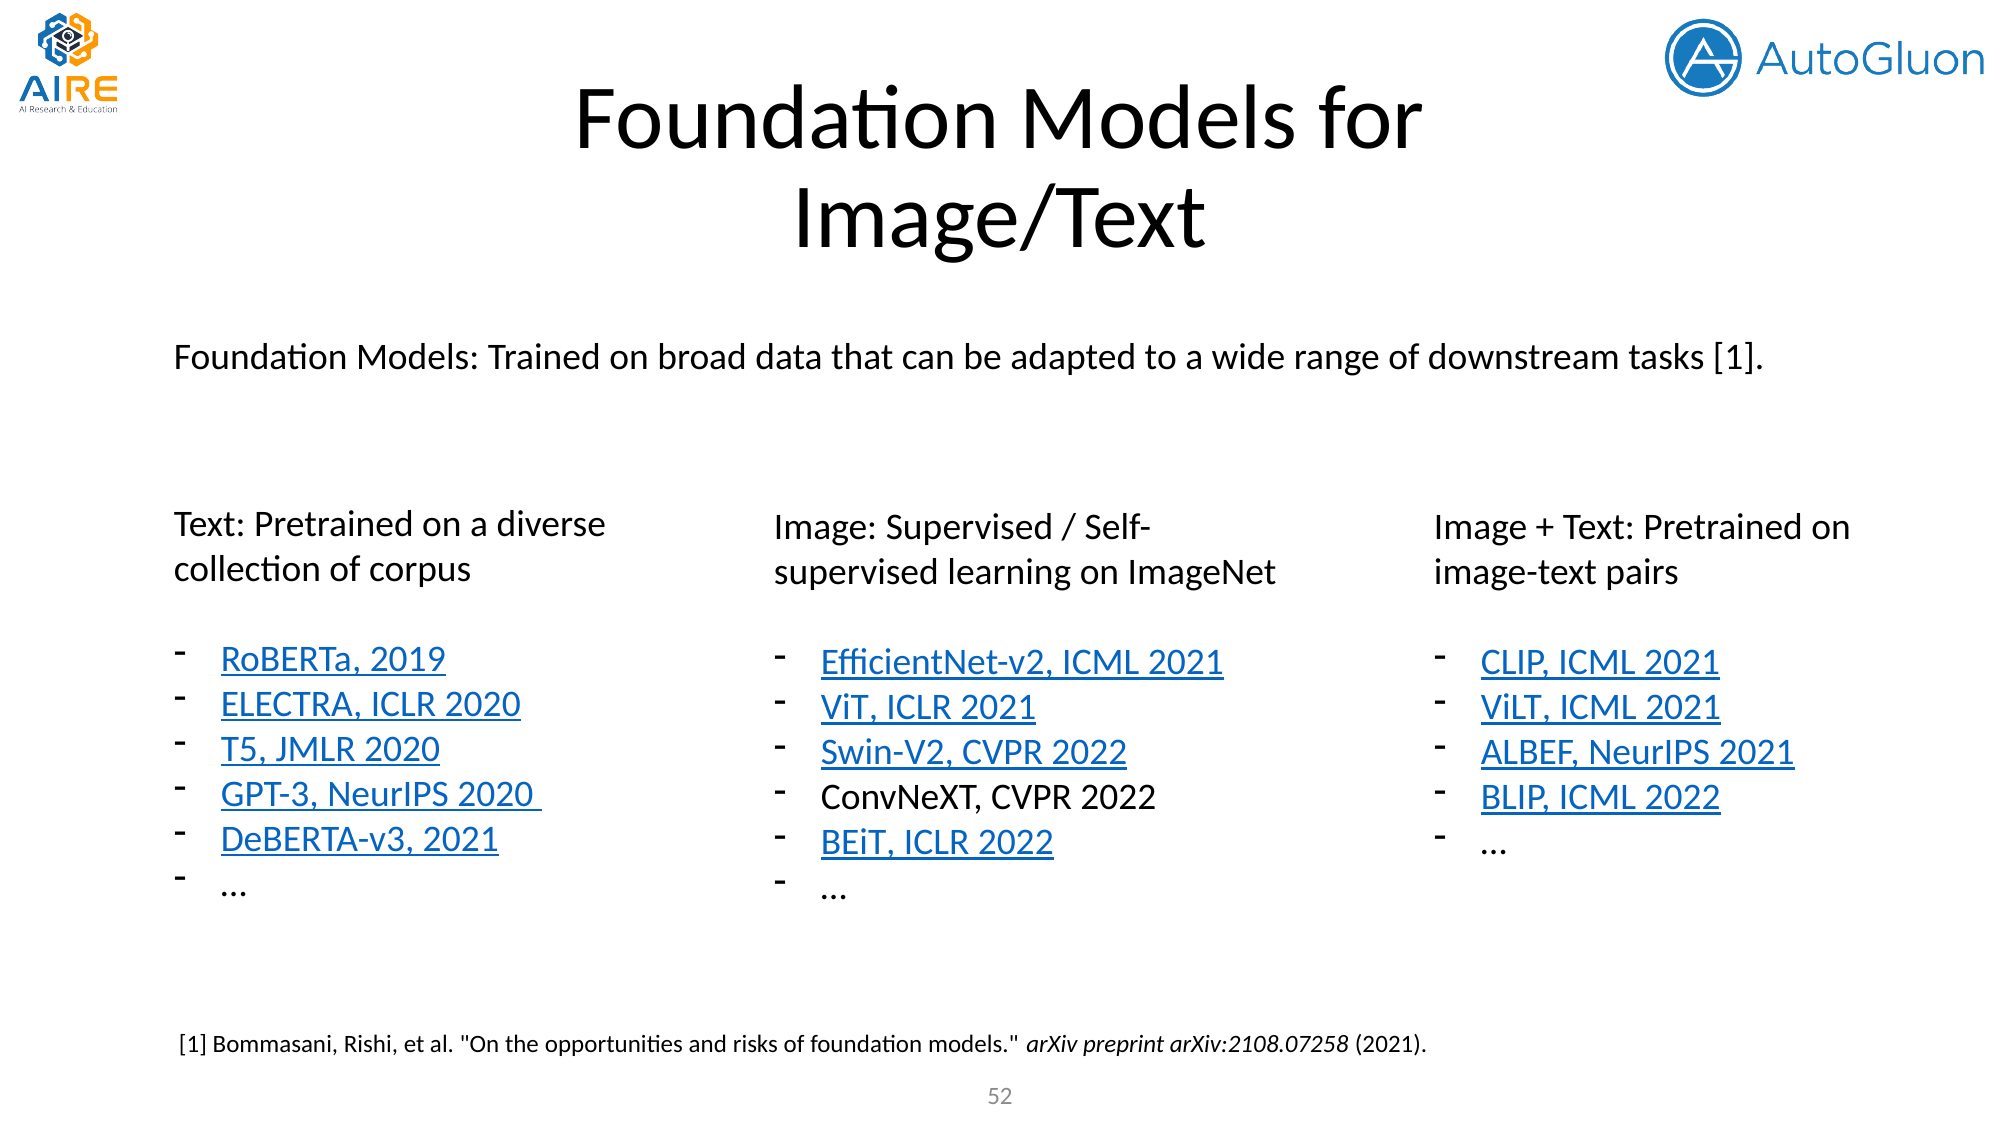

# Foundation Models for Image/Text
Foundation Models: Trained on broad data that can be adapted to a wide range of downstream tasks [1].
Text: Pretrained on a diverse collection of corpus

RoBERTa, 2019
ELECTRA, ICLR 2020
T5, JMLR 2020
GPT-3, NeurIPS 2020
DeBERTA-v3, 2021
…
Image: Supervised / Self-supervised learning on ImageNet

EfficientNet-v2, ICML 2021
ViT, ICLR 2021
Swin-V2, CVPR 2022
ConvNeXT, CVPR 2022
BEiT, ICLR 2022
…

Image + Text: Pretrained on image-text pairs

CLIP, ICML 2021
ViLT, ICML 2021
ALBEF, NeurIPS 2021
BLIP, ICML 2022
…
[1] Bommasani, Rishi, et al. "On the opportunities and risks of foundation models." arXiv preprint arXiv:2108.07258 (2021).
52